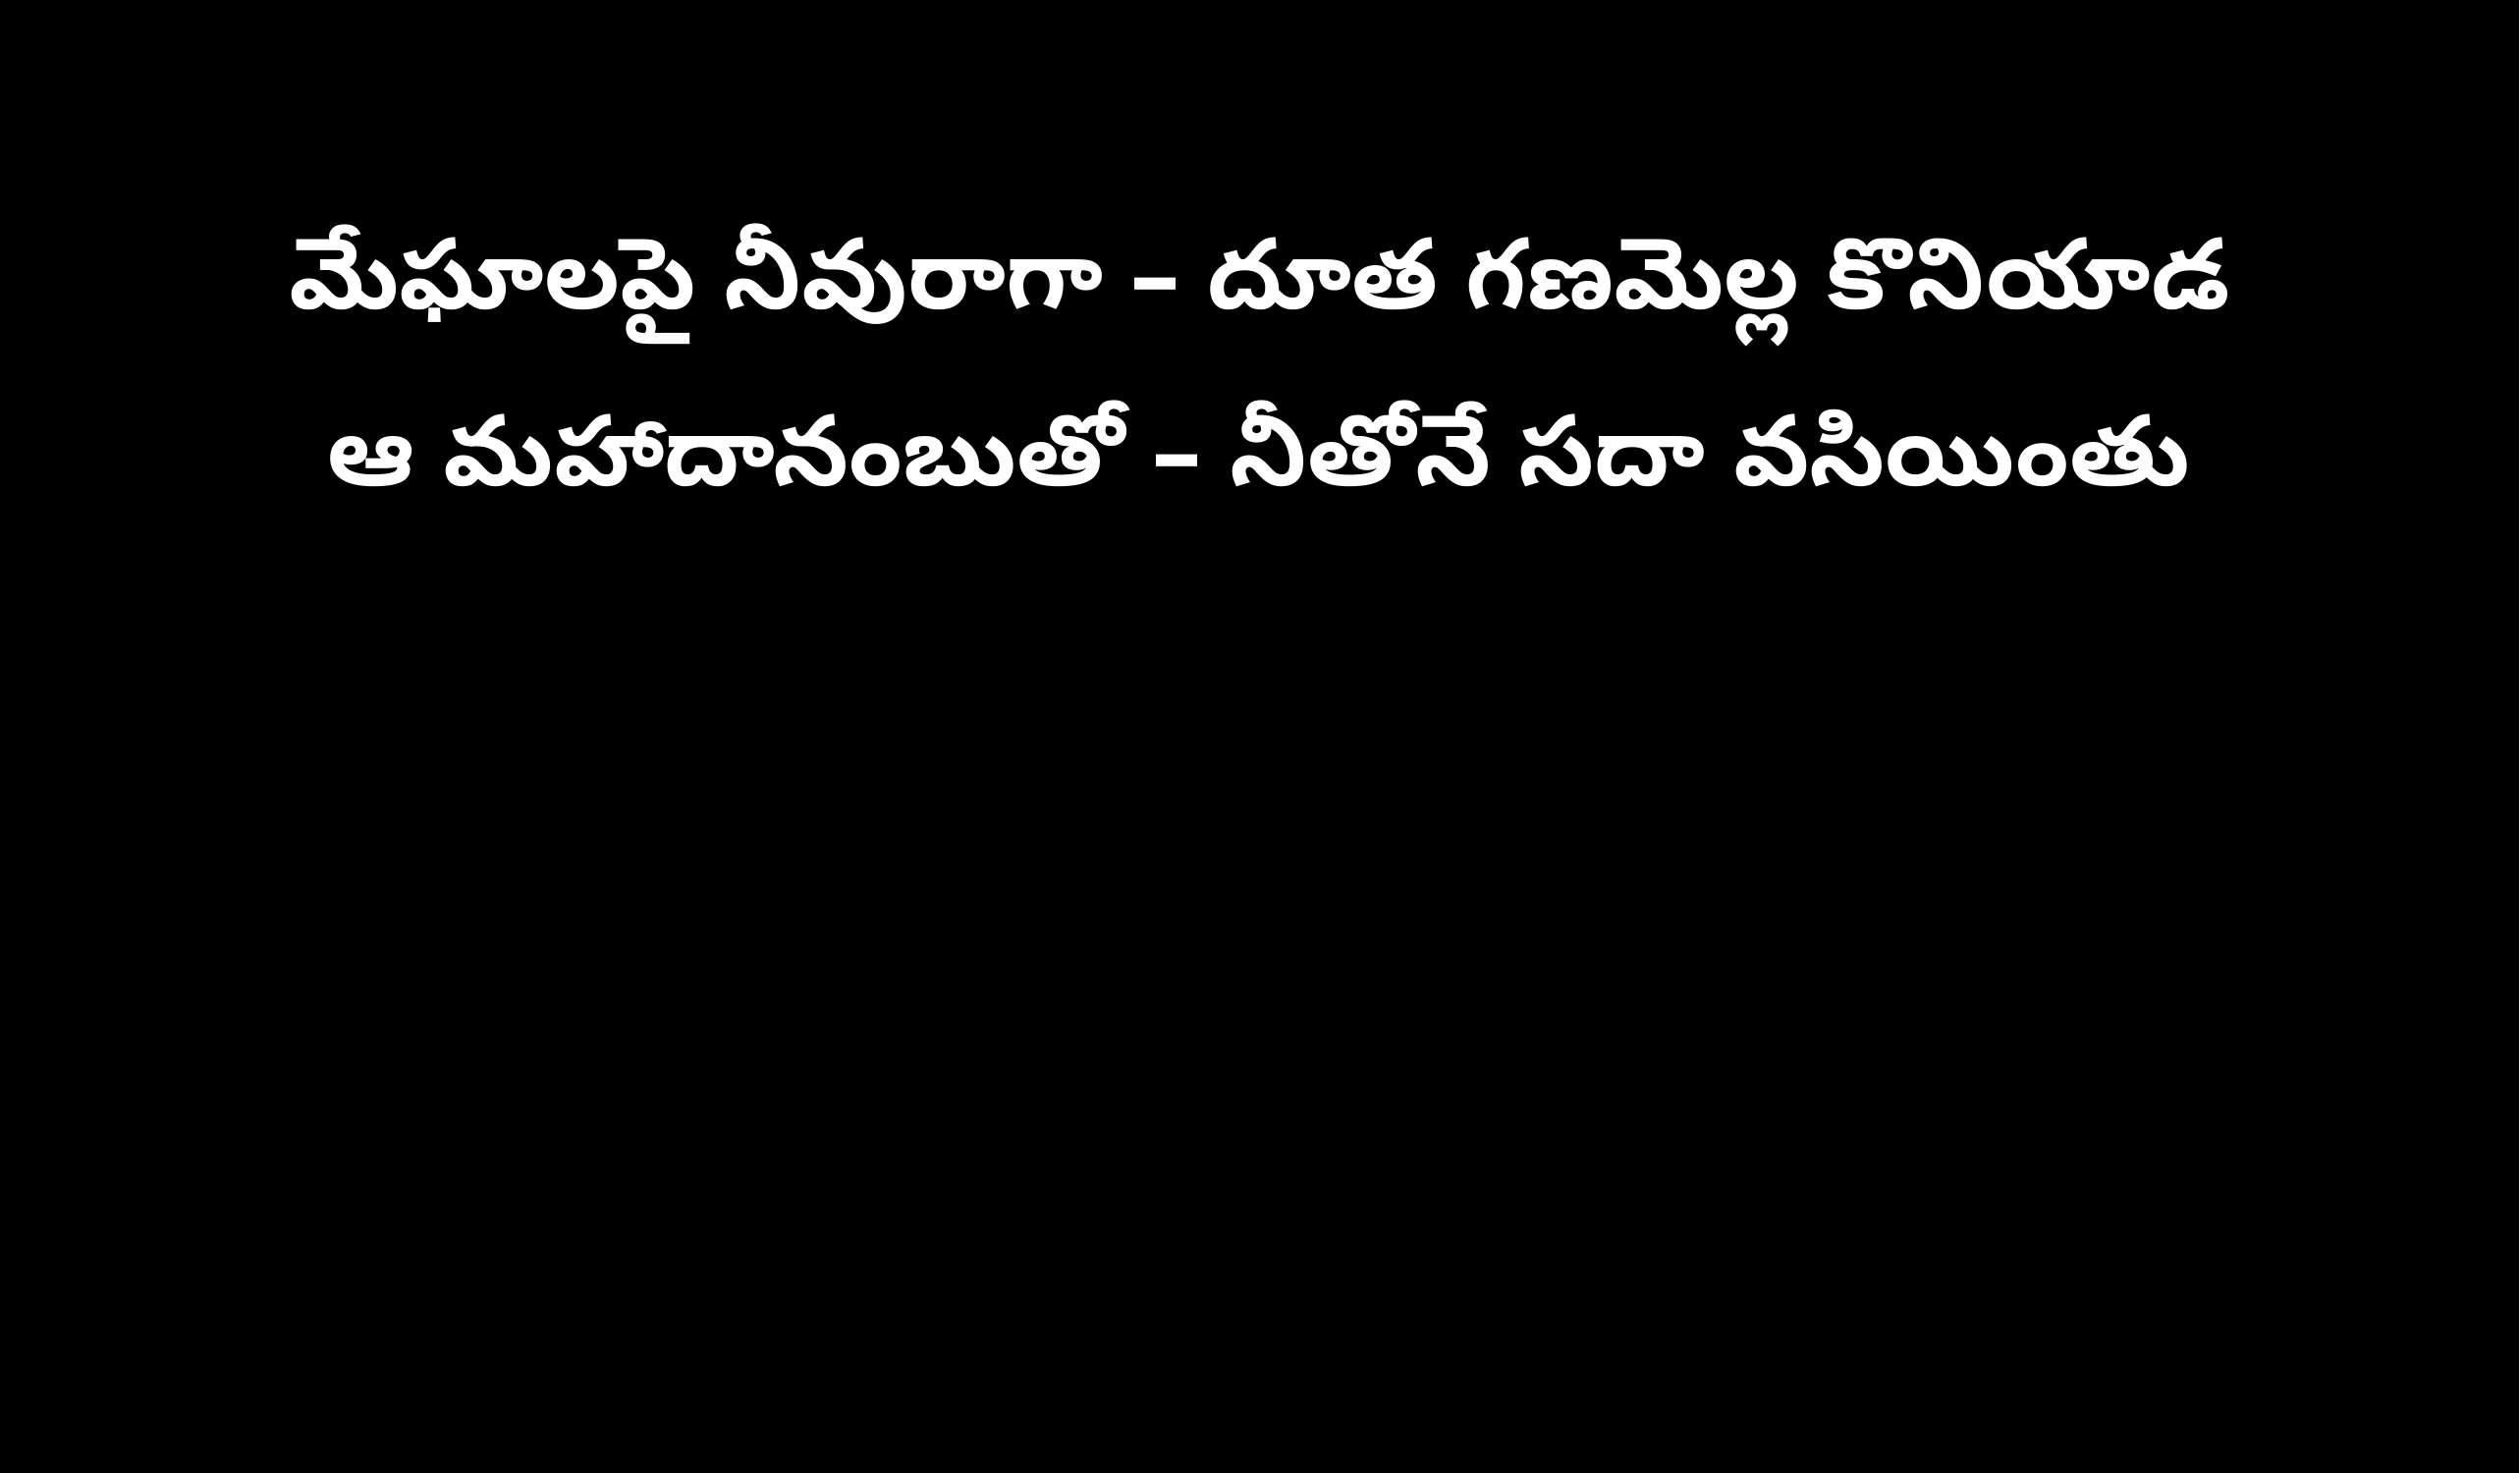

మేఘాలపై నీవురాగా – దూత గణమెల్ల కొనియాడ
ఆ మహాదానంబుతో – నీతోనే సదా వసియింతు